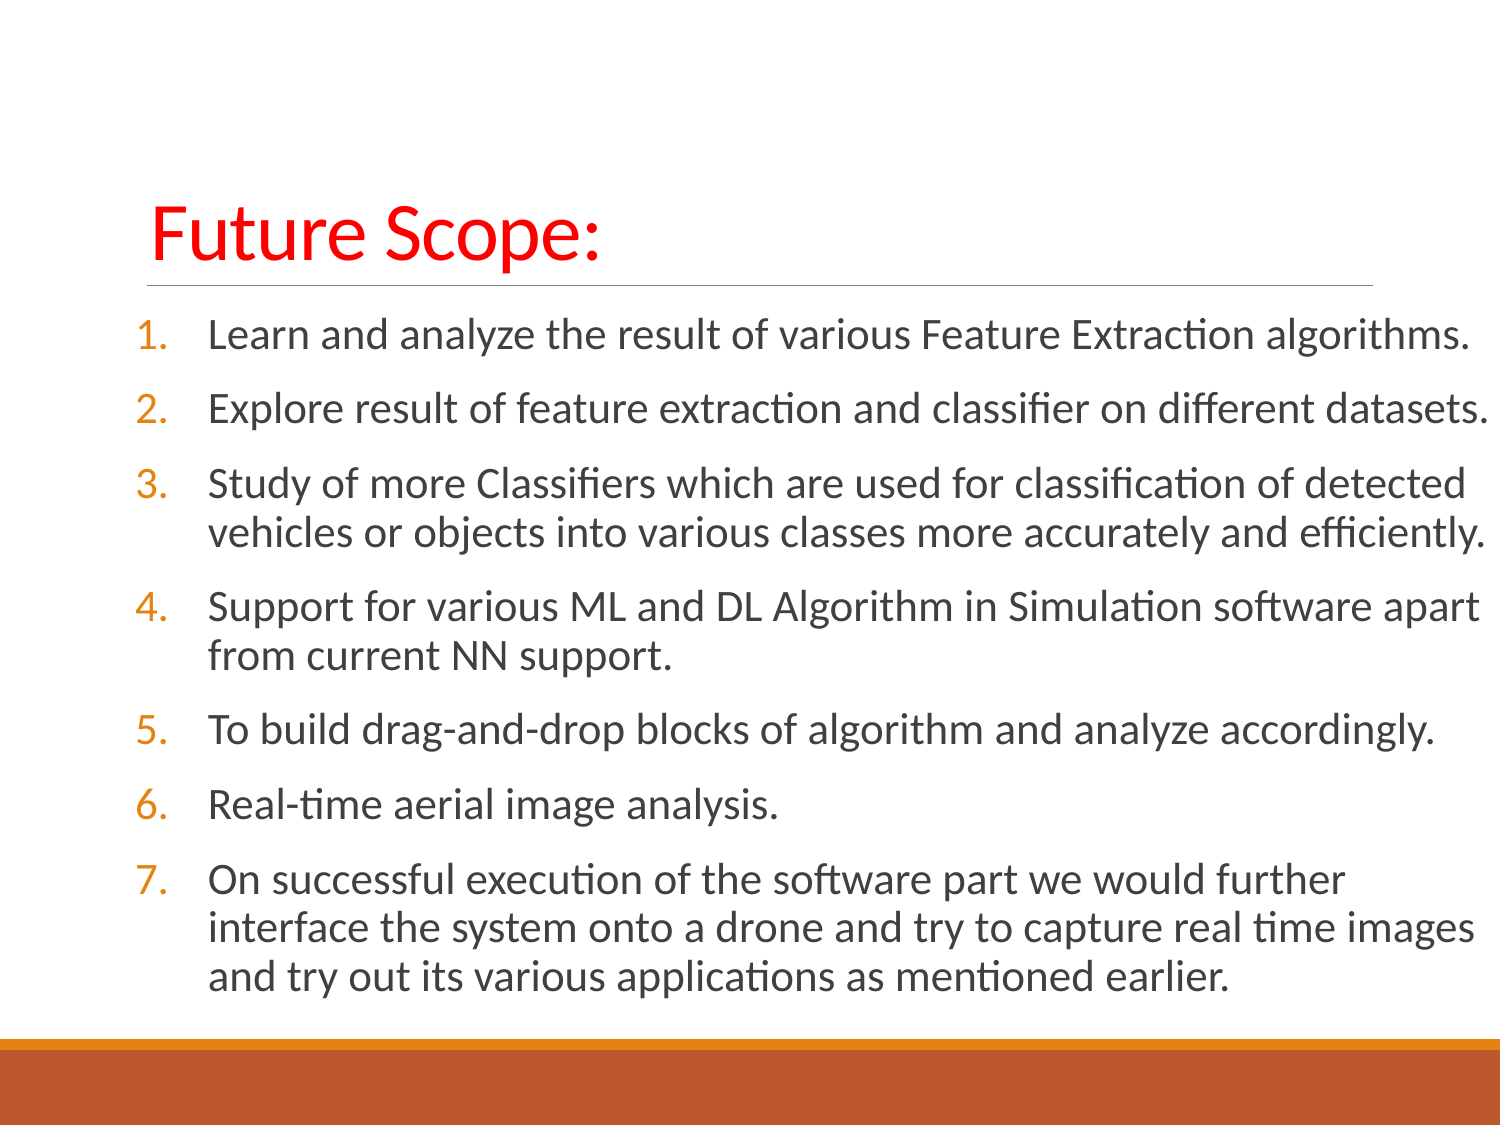

# Future Scope:
Learn and analyze the result of various Feature Extraction algorithms.
Explore result of feature extraction and classifier on different datasets.
Study of more Classifiers which are used for classification of detected vehicles or objects into various classes more accurately and efficiently.
Support for various ML and DL Algorithm in Simulation software apart from current NN support.
To build drag-and-drop blocks of algorithm and analyze accordingly.
Real-time aerial image analysis.
On successful execution of the software part we would further interface the system onto a drone and try to capture real time images and try out its various applications as mentioned earlier.